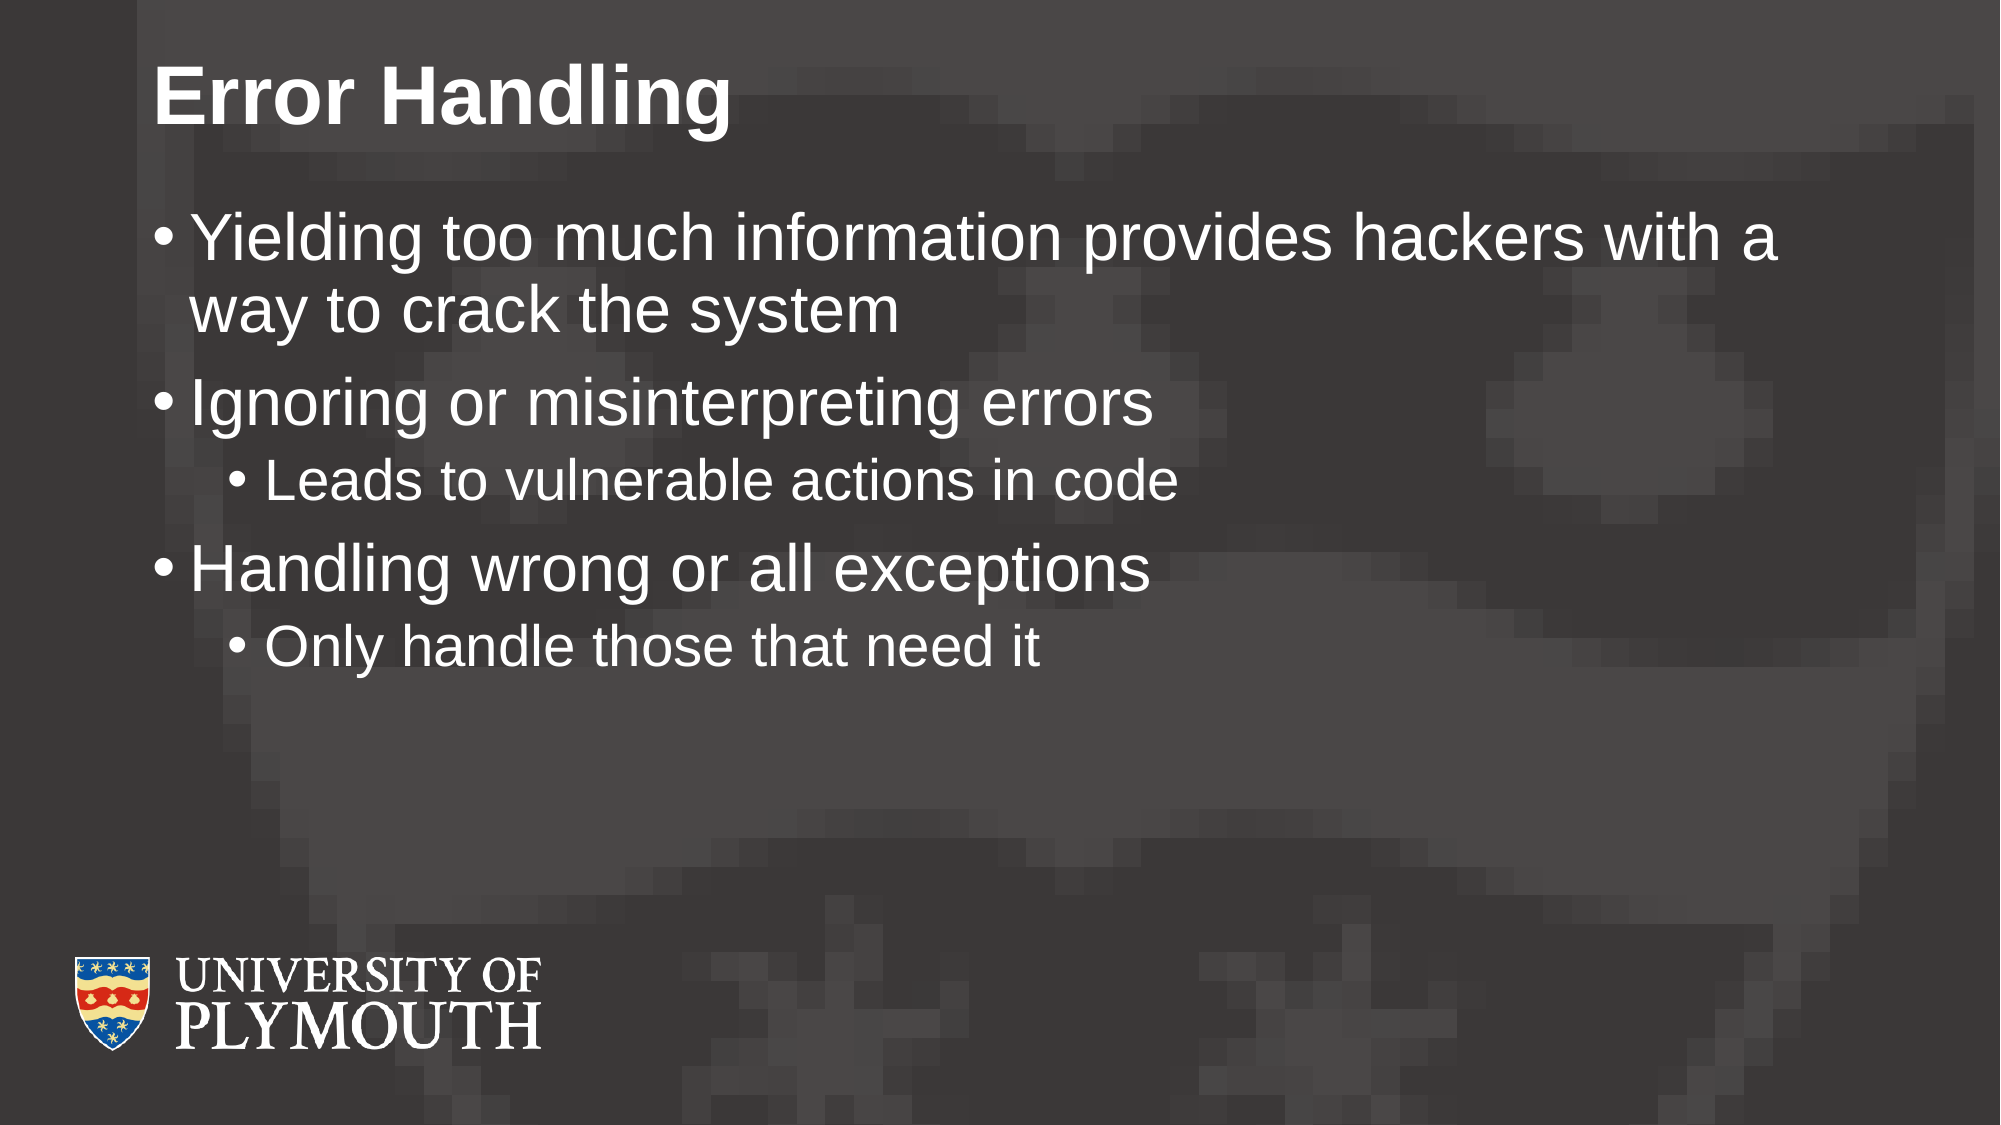

# Error Handling
Yielding too much information provides hackers with a way to crack the system
Ignoring or misinterpreting errors
Leads to vulnerable actions in code
Handling wrong or all exceptions
Only handle those that need it